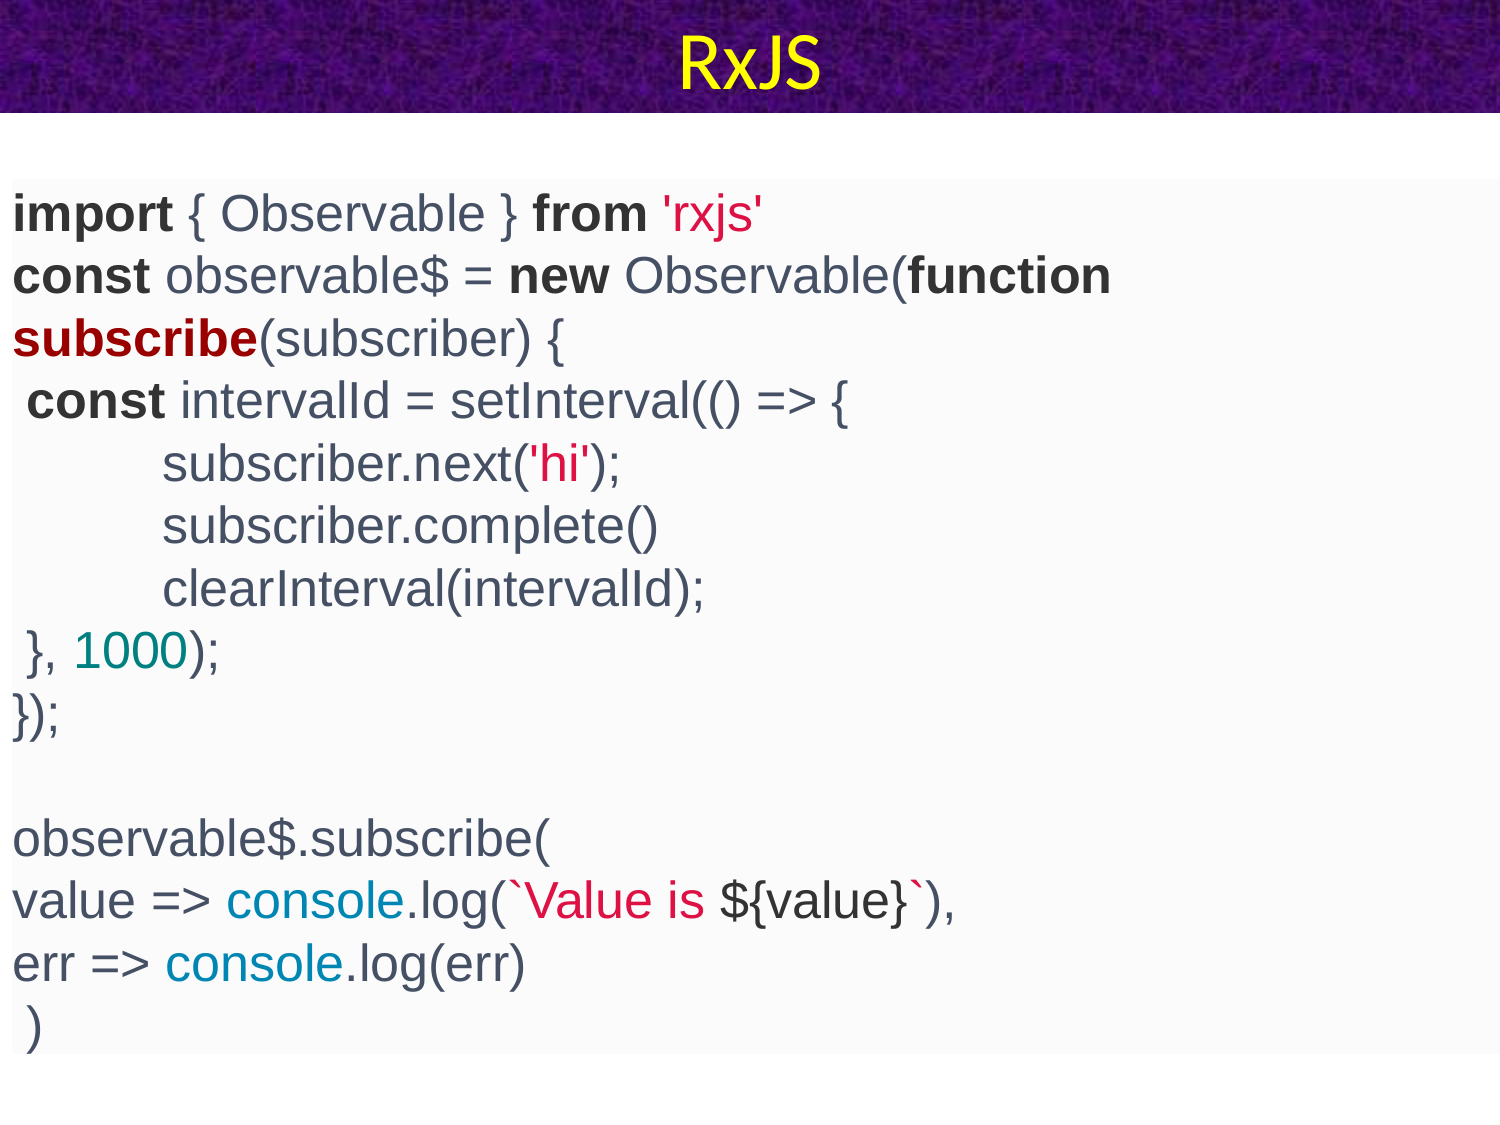

# RxJS

import { Observable } from 'rxjs'
const observable$ = new Observable(function subscribe(subscriber) {
 const intervalId = setInterval(() => {
	subscriber.next('hi');
	subscriber.complete()
	clearInterval(intervalId);
 }, 1000);
});

observable$.subscribe(
value => console.log(`Value is ${value}`),
err => console.log(err)
 )